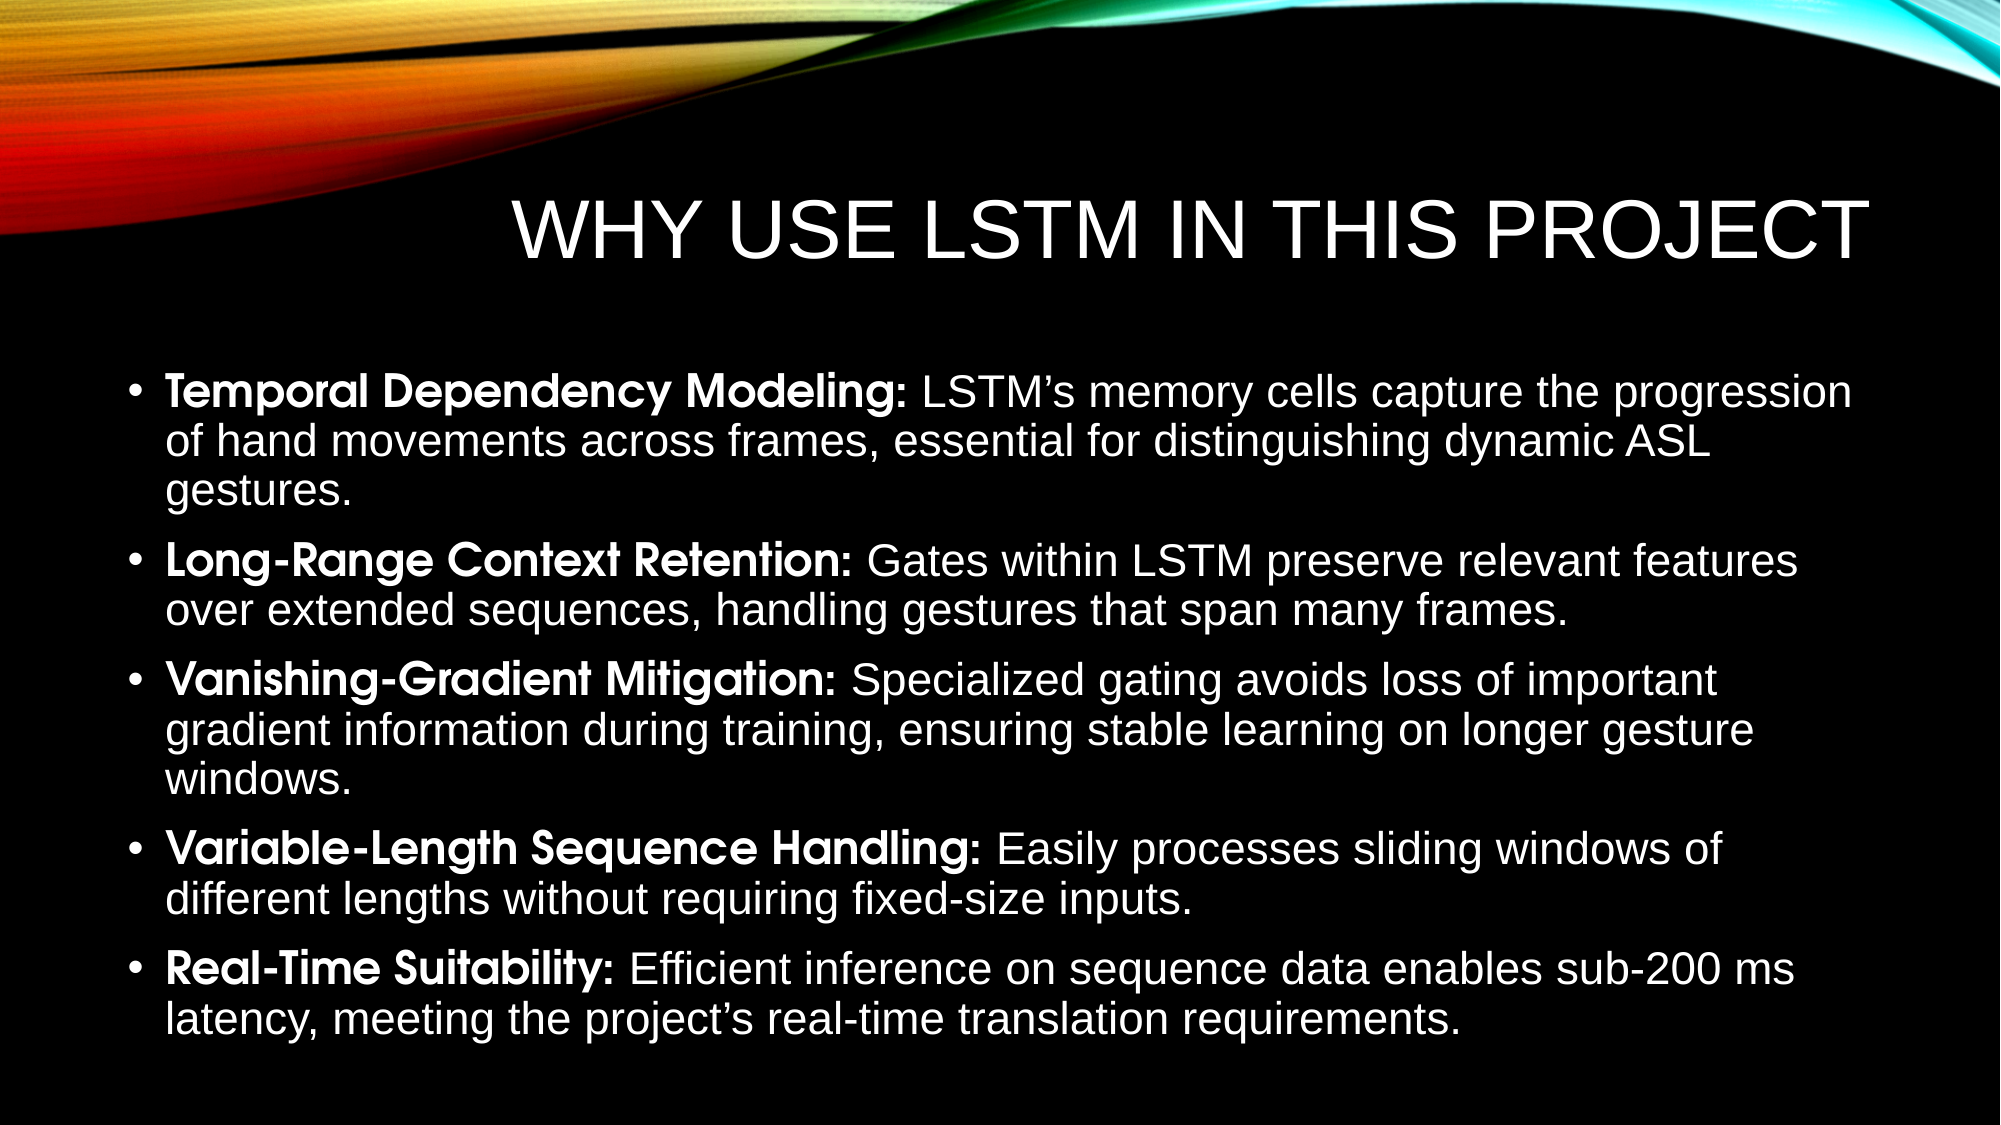

# Why Use LSTM in This Project
Temporal Dependency Modeling: LSTM’s memory cells capture the progression of hand movements across frames, essential for distinguishing dynamic ASL gestures.
Long-Range Context Retention: Gates within LSTM preserve relevant features over extended sequences, handling gestures that span many frames.
Vanishing-Gradient Mitigation: Specialized gating avoids loss of important gradient information during training, ensuring stable learning on longer gesture windows.
Variable-Length Sequence Handling: Easily processes sliding windows of different lengths without requiring fixed-size inputs.
Real-Time Suitability: Efficient inference on sequence data enables sub-200 ms latency, meeting the project’s real-time translation requirements.